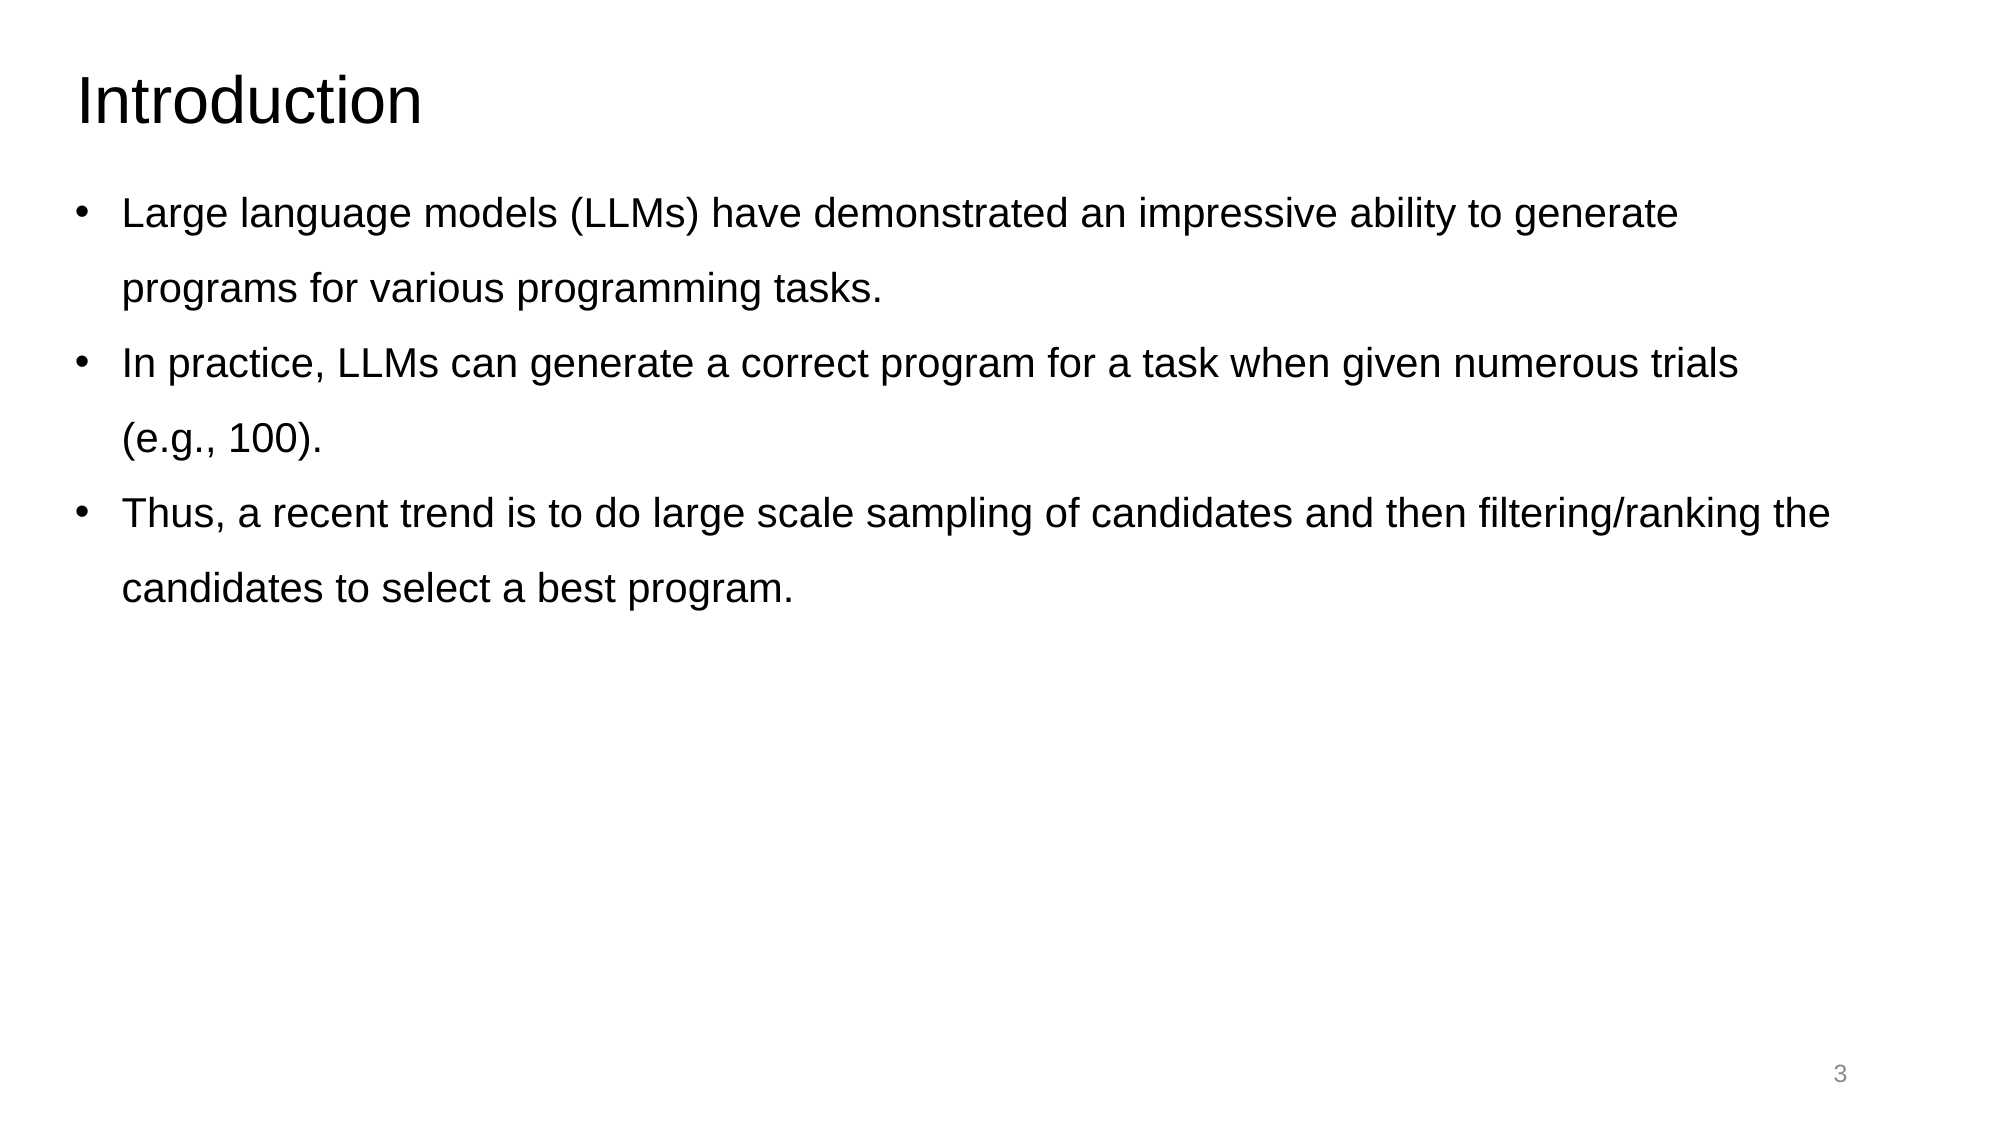

Introduction
Large language models (LLMs) have demonstrated an impressive ability to generate programs for various programming tasks.
In practice, LLMs can generate a correct program for a task when given numerous trials (e.g., 100).
Thus, a recent trend is to do large scale sampling of candidates and then filtering/ranking the candidates to select a best program.
3